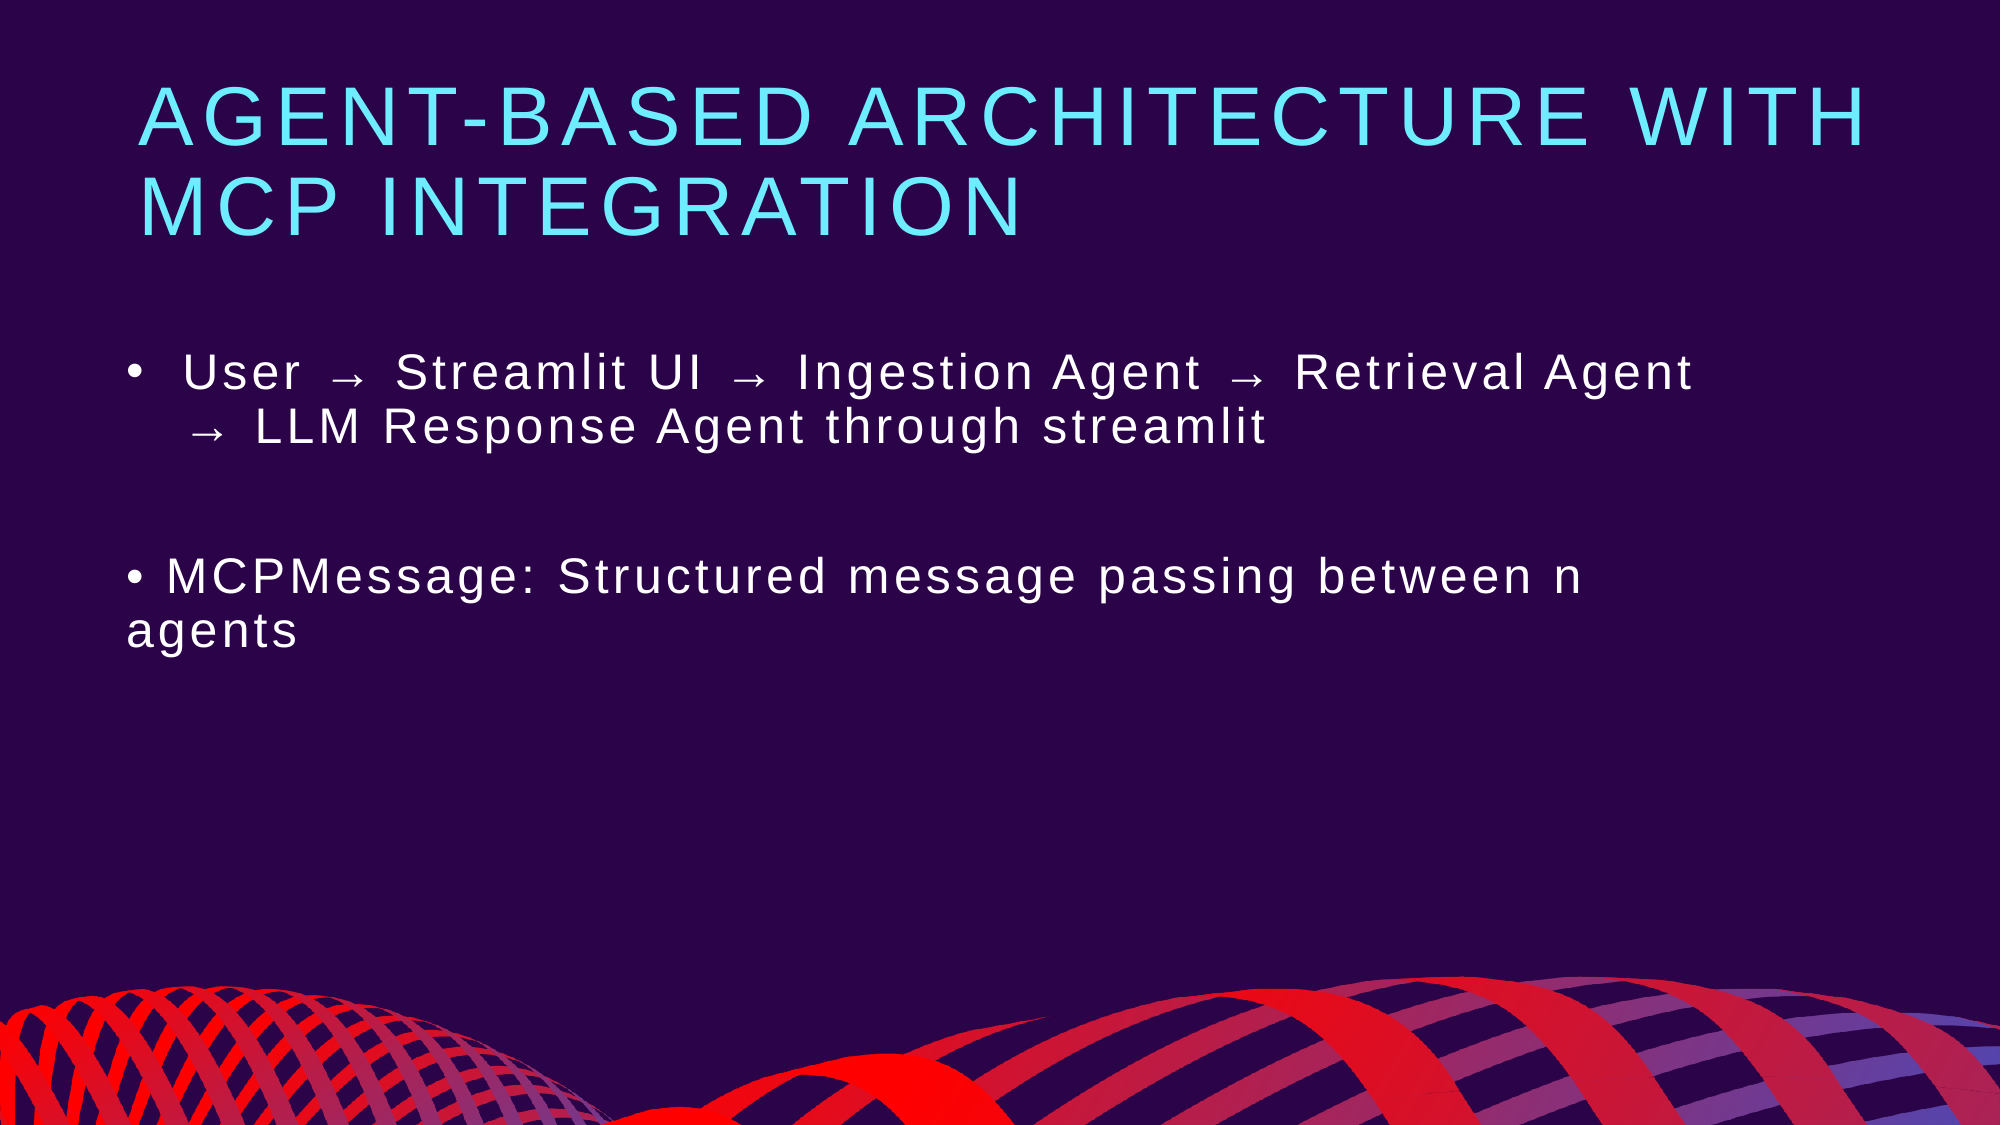

# Agent-Based Architecture with MCP Integration

User → Streamlit UI → Ingestion Agent → Retrieval Agent → LLM Response Agent through streamlit

• MCPMessage: Structured message passing between n     agents